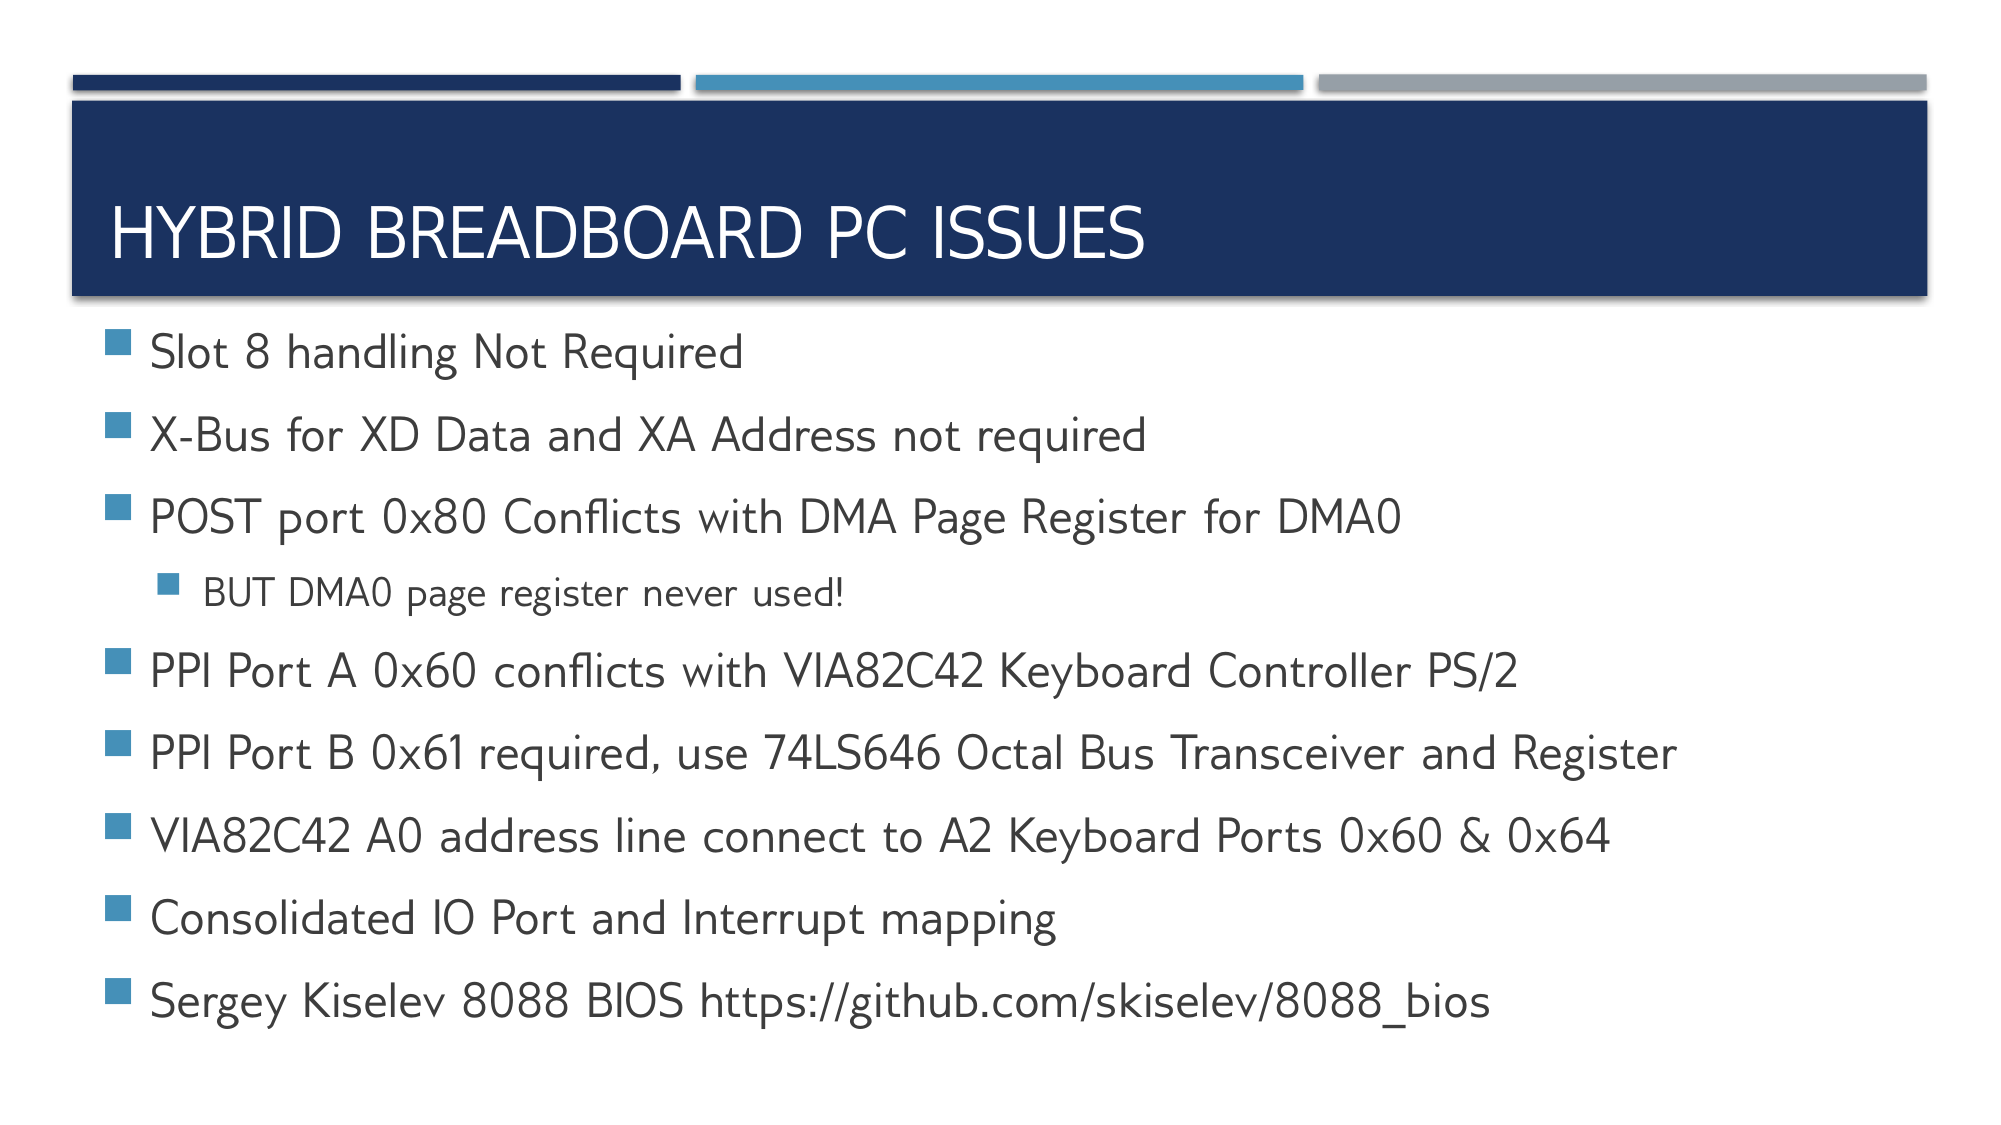

# HYBRID BREADBOARD PC ISSUES
Slot 8 handling Not Required
X-Bus for XD Data and XA Address not required
POST port 0x80 Conflicts with DMA Page Register for DMA0
BUT DMA0 page register never used!
PPI Port A 0x60 conflicts with VIA82C42 Keyboard Controller PS/2
PPI Port B 0x61 required, use 74LS646 Octal Bus Transceiver and Register
VIA82C42 A0 address line connect to A2 Keyboard Ports 0x60 & 0x64
Consolidated IO Port and Interrupt mapping
Sergey Kiselev 8088 BIOS https://github.com/skiselev/8088_bios